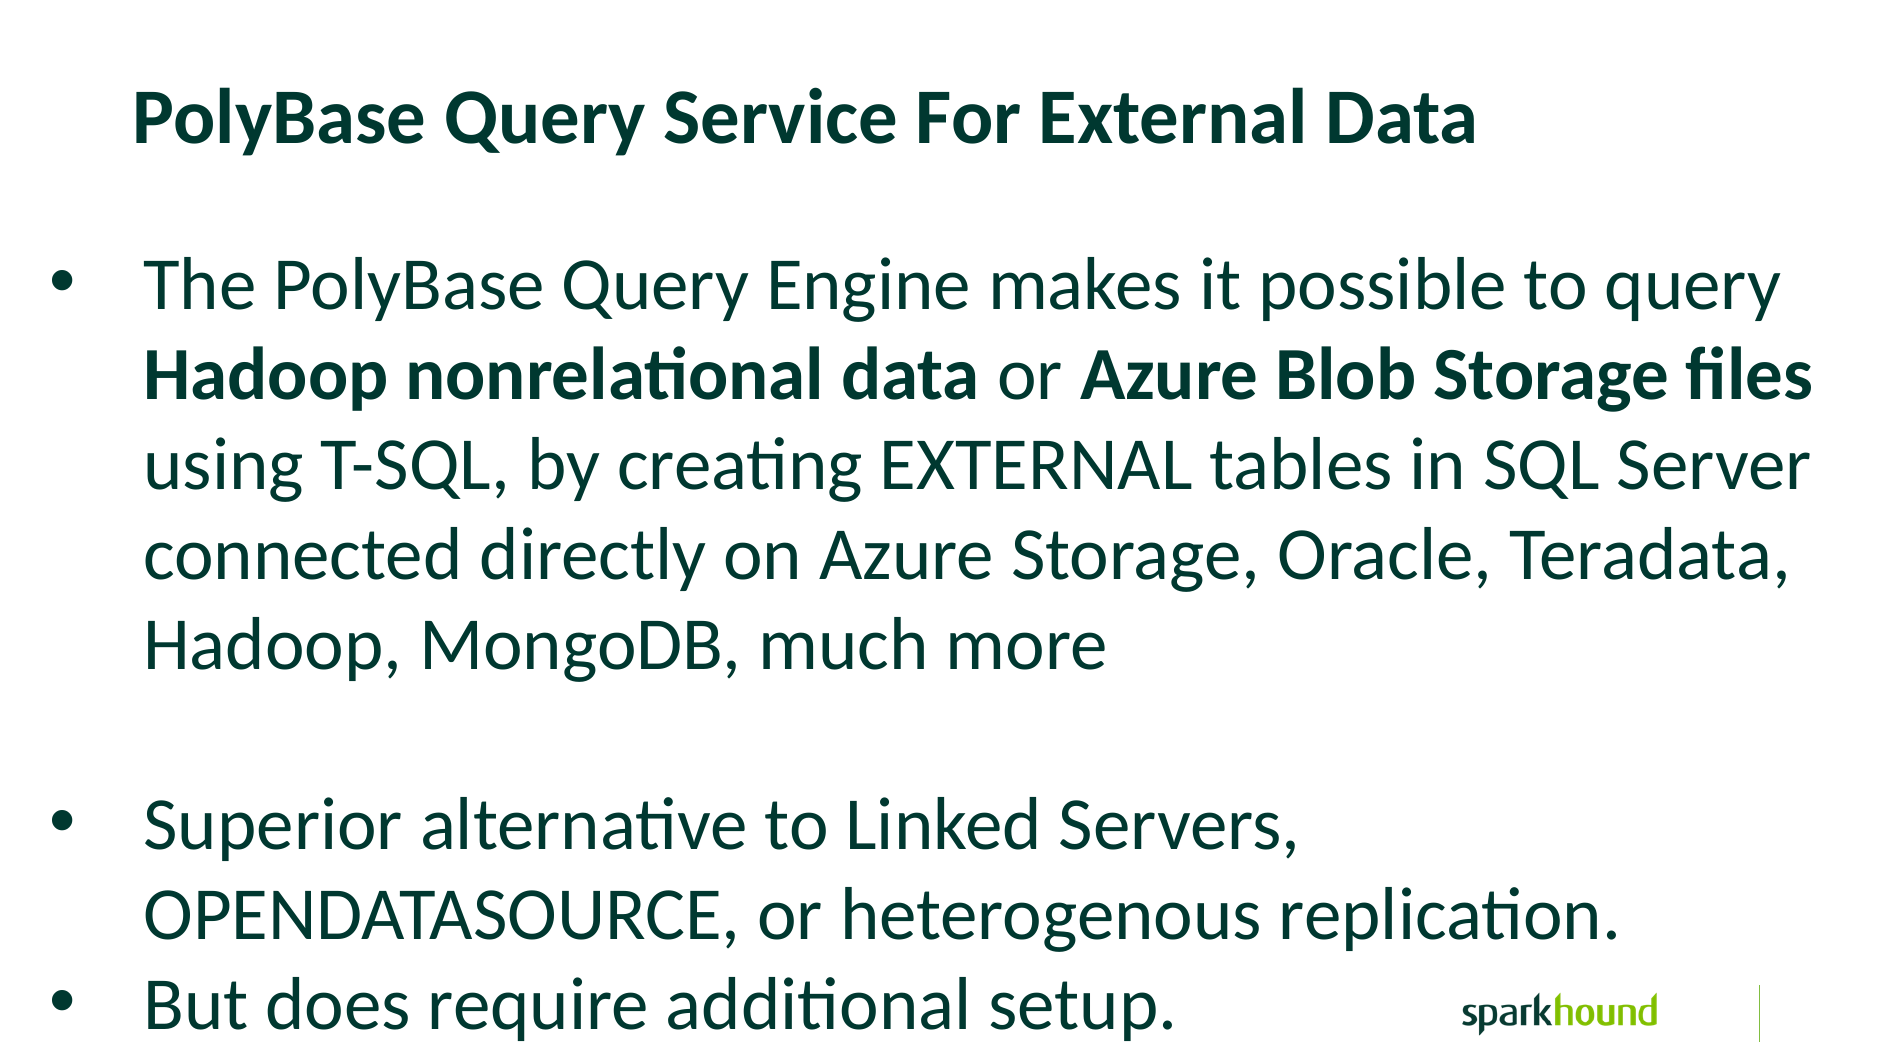

PolyBase Query Service For External Data
The PolyBase Query Engine makes it possible to query Hadoop nonrelational data or Azure Blob Storage files using T-SQL, by creating EXTERNAL tables in SQL Server connected directly on Azure Storage, Oracle, Teradata, Hadoop, MongoDB, much more

Superior alternative to Linked Servers, OPENDATASOURCE, or heterogenous replication.
But does require additional setup.